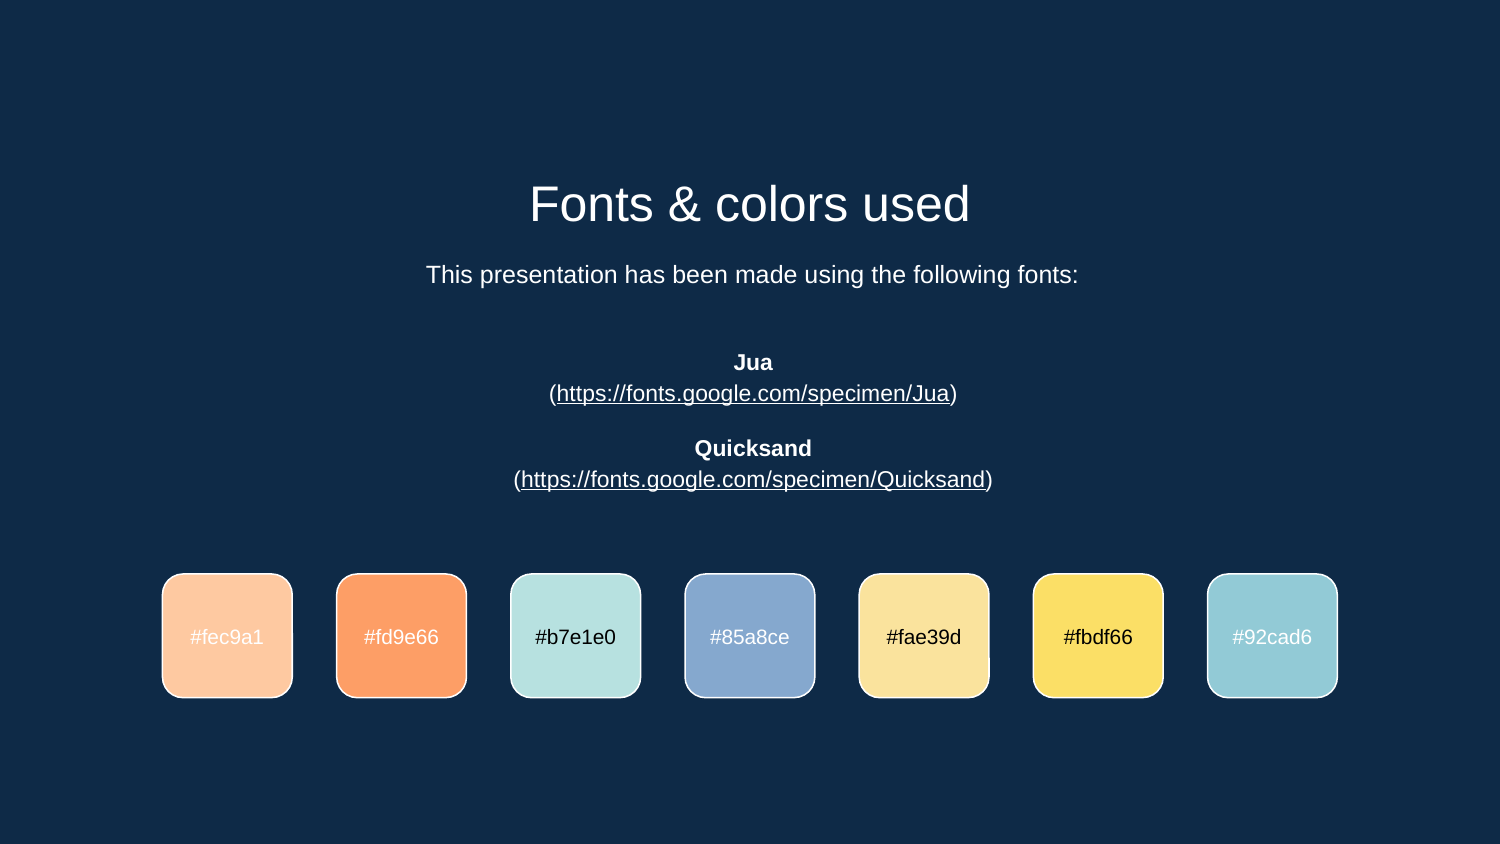

Fonts & colors used
This presentation has been made using the following fonts:

Jua
(https://fonts.google.com/specimen/Jua)

Quicksand
(https://fonts.google.com/specimen/Quicksand)

#fec9a1
#fd9e66
#b7e1e0
#85a8ce
#fae39d
#fbdf66
#92cad6